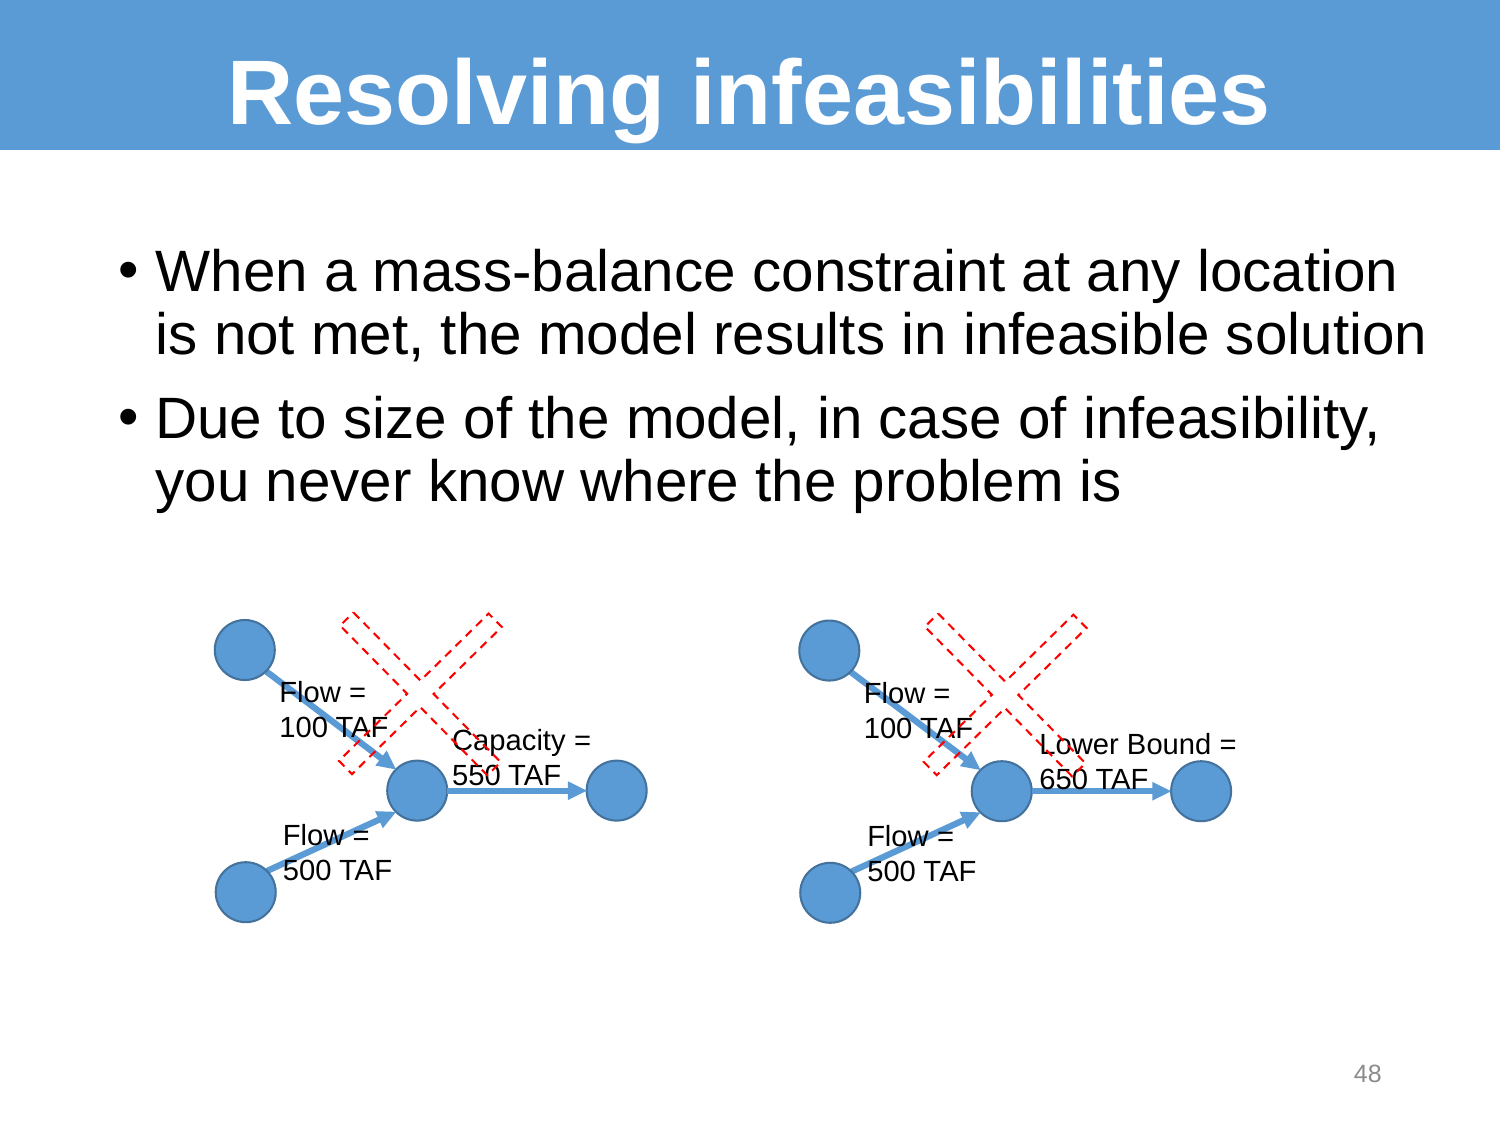

# Resolving infeasibilities
When a mass-balance constraint at any location is not met, the model results in infeasible solution
Due to size of the model, in case of infeasibility, you never know where the problem is

Flow =
100 TAF
Capacity =
550 TAF

Flow =
500 TAF

Flow =
100 TAF
Lower Bound =
650 TAF

Flow =
500 TAF

48